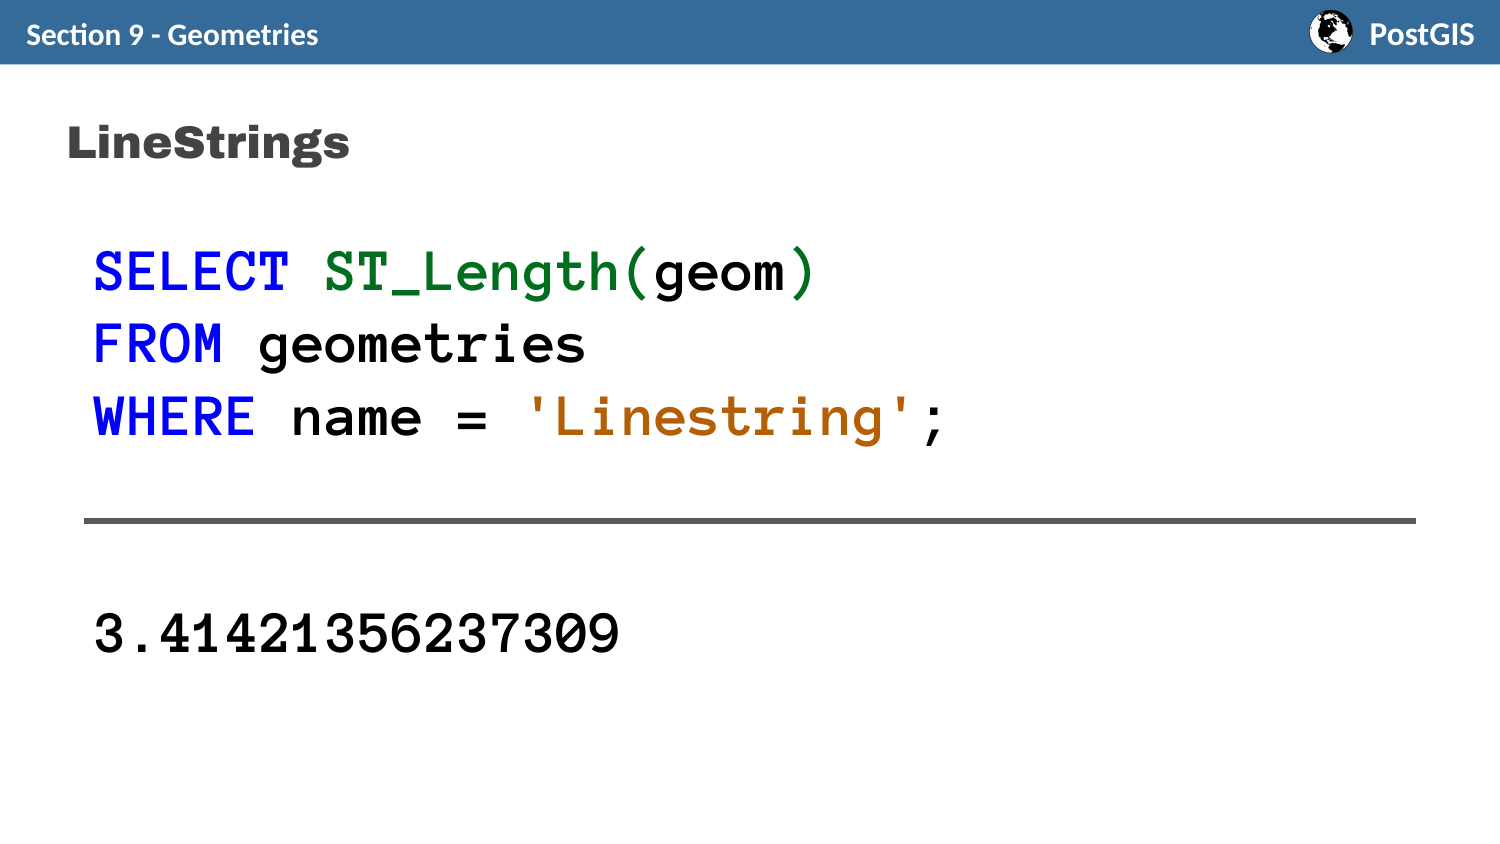

Section 9 - Geometries
# LineStrings
SELECT ST_Length(geom)
FROM geometries
WHERE name = 'Linestring';

3.41421356237309